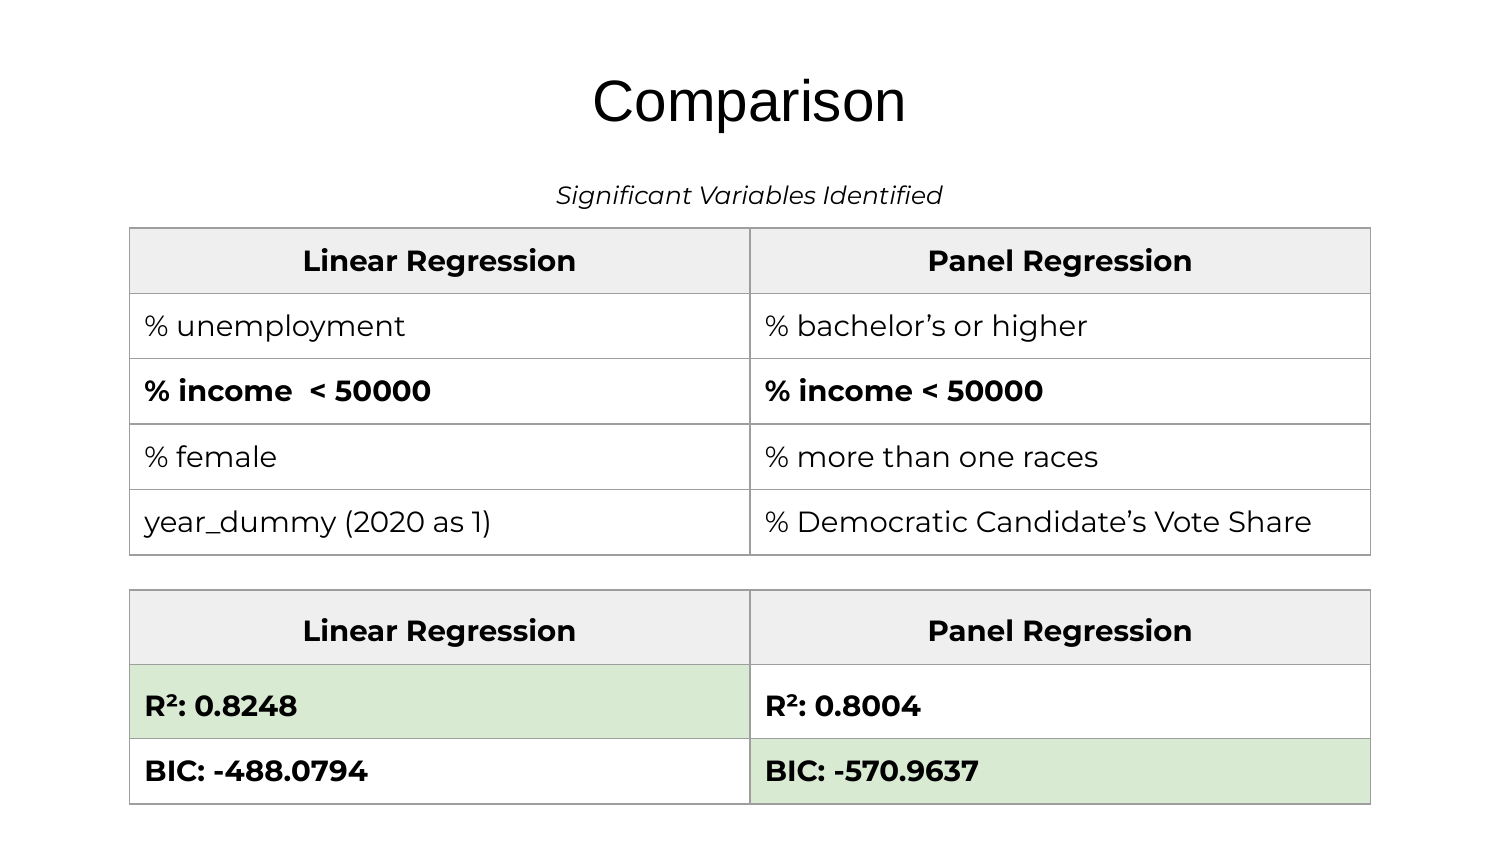

Comparison
Significant Variables Identified
| Linear Regression | Panel Regression |
| --- | --- |
| % unemployment | % bachelor’s or higher |
| % income < 50000 | % income < 50000 |
| % female | % more than one races |
| year\_dummy (2020 as 1) | % Democratic Candidate’s Vote Share |
| Linear Regression | Panel Regression |
| --- | --- |
| R²: 0.8248 | R²: 0.8004 |
| BIC: -488.0794 | BIC: -570.9637 |